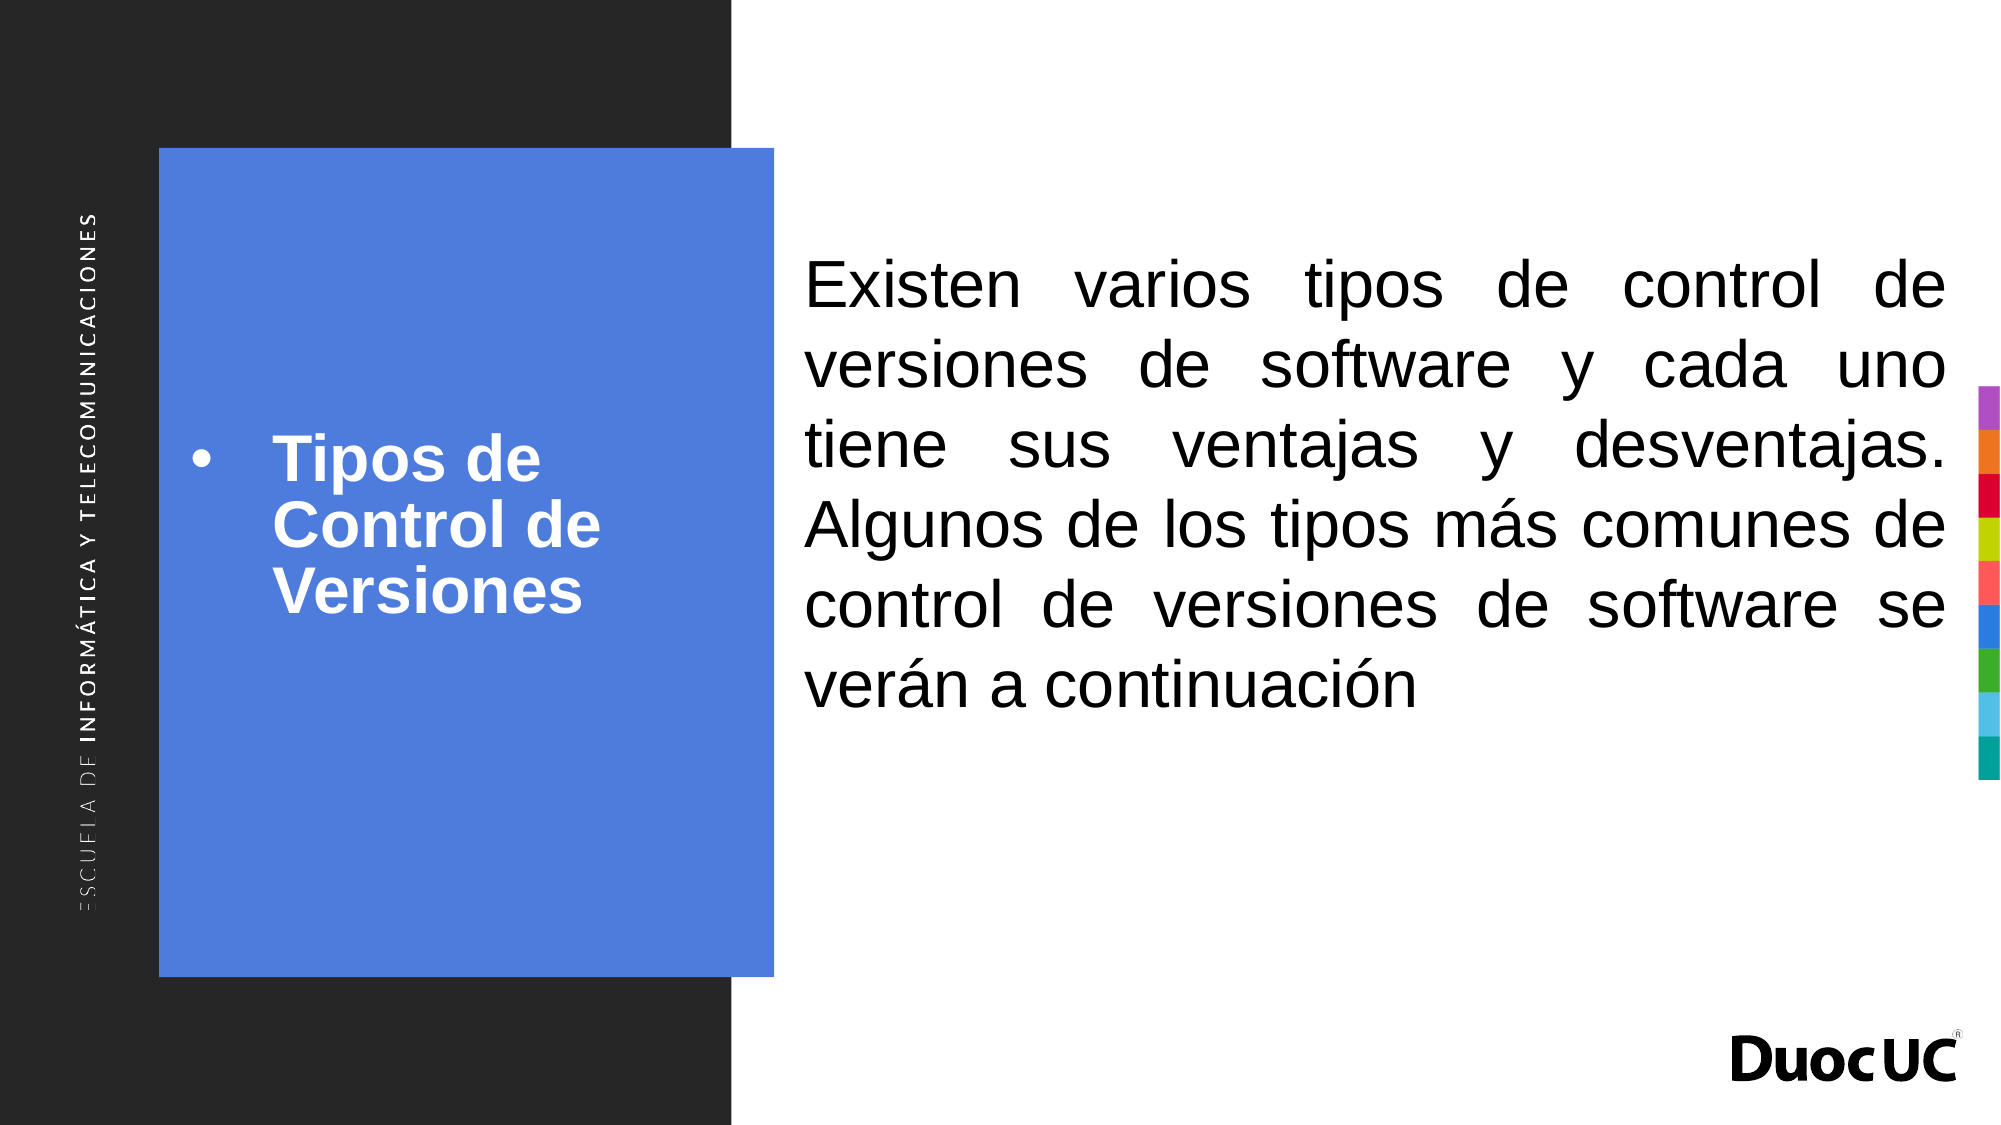

Existen varios tipos de control de versiones de software y cada uno tiene sus ventajas y desventajas. Algunos de los tipos más comunes de control de versiones de software se verán a continuación

# Tipos de Control de Versiones